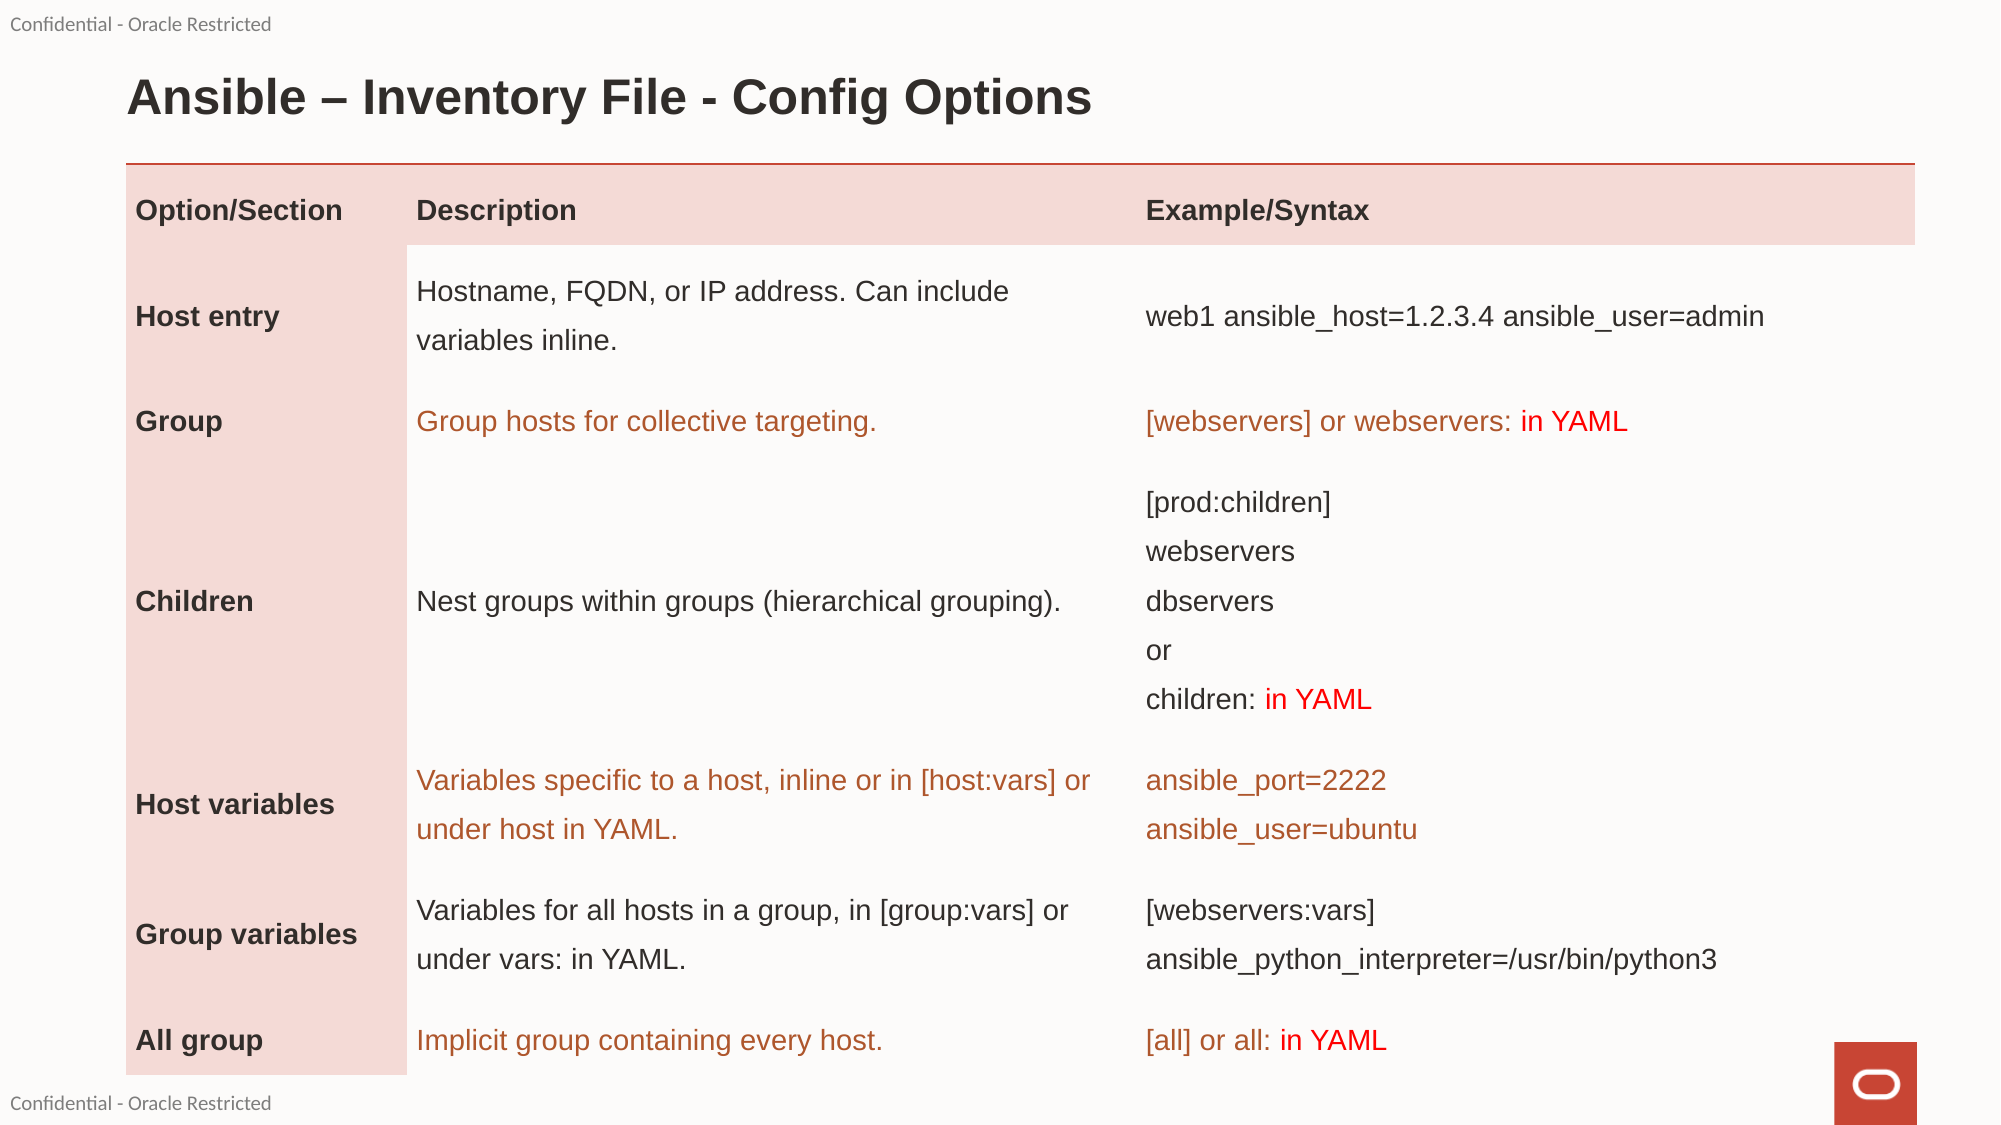

# Ansible – Inventory File - Config Options

| Option/Section | Description | Example/Syntax |
| --- | --- | --- |
| Host entry | Hostname, FQDN, or IP address. Can include variables inline. | web1 ansible\_host=1.2.3.4 ansible\_user=admin |
| Group | Group hosts for collective targeting. | [webservers] or webservers: in YAML |
| Children | Nest groups within groups (hierarchical grouping). | [prod:children] webservers dbservers or children: in YAML |
| Host variables | Variables specific to a host, inline or in [host:vars] or under host in YAML. | ansible\_port=2222 ansible\_user=ubuntu |
| Group variables | Variables for all hosts in a group, in [group:vars] or under vars: in YAML. | [webservers:vars] ansible\_python\_interpreter=/usr/bin/python3 |
| All group | Implicit group containing every host. | [all] or all: in YAML |